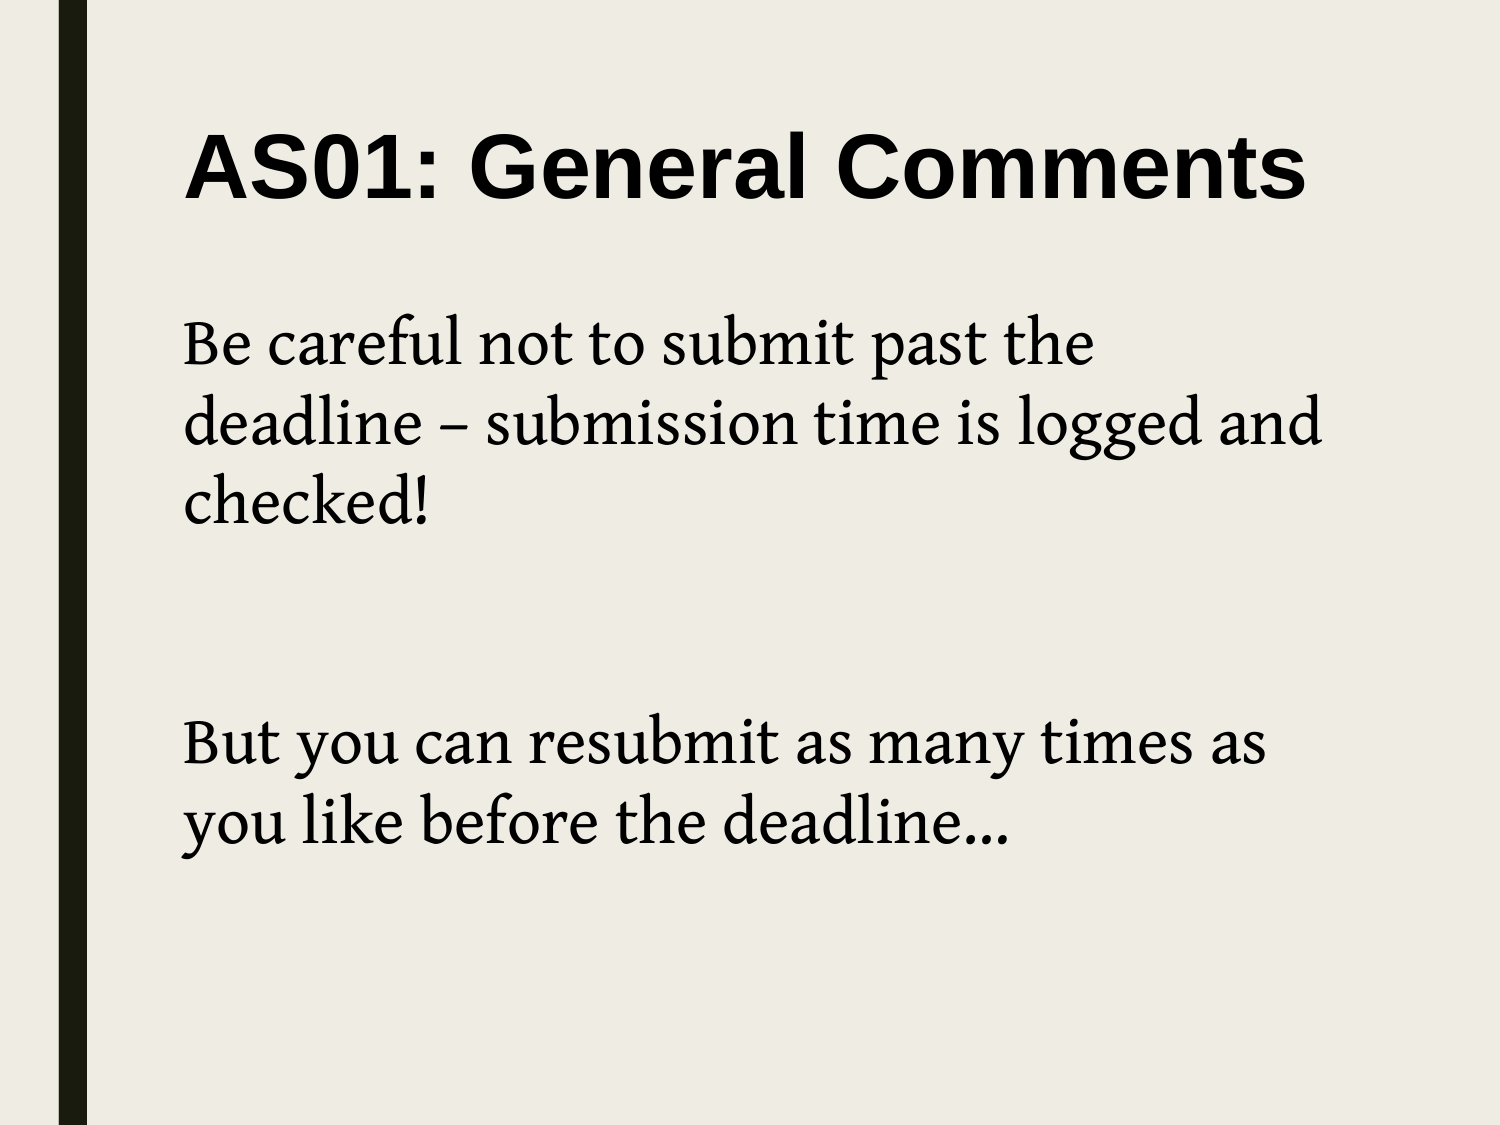

# AS01: General Comments
Be careful not to submit past the deadline – submission time is logged and checked!

But you can resubmit as many times as you like before the deadline…